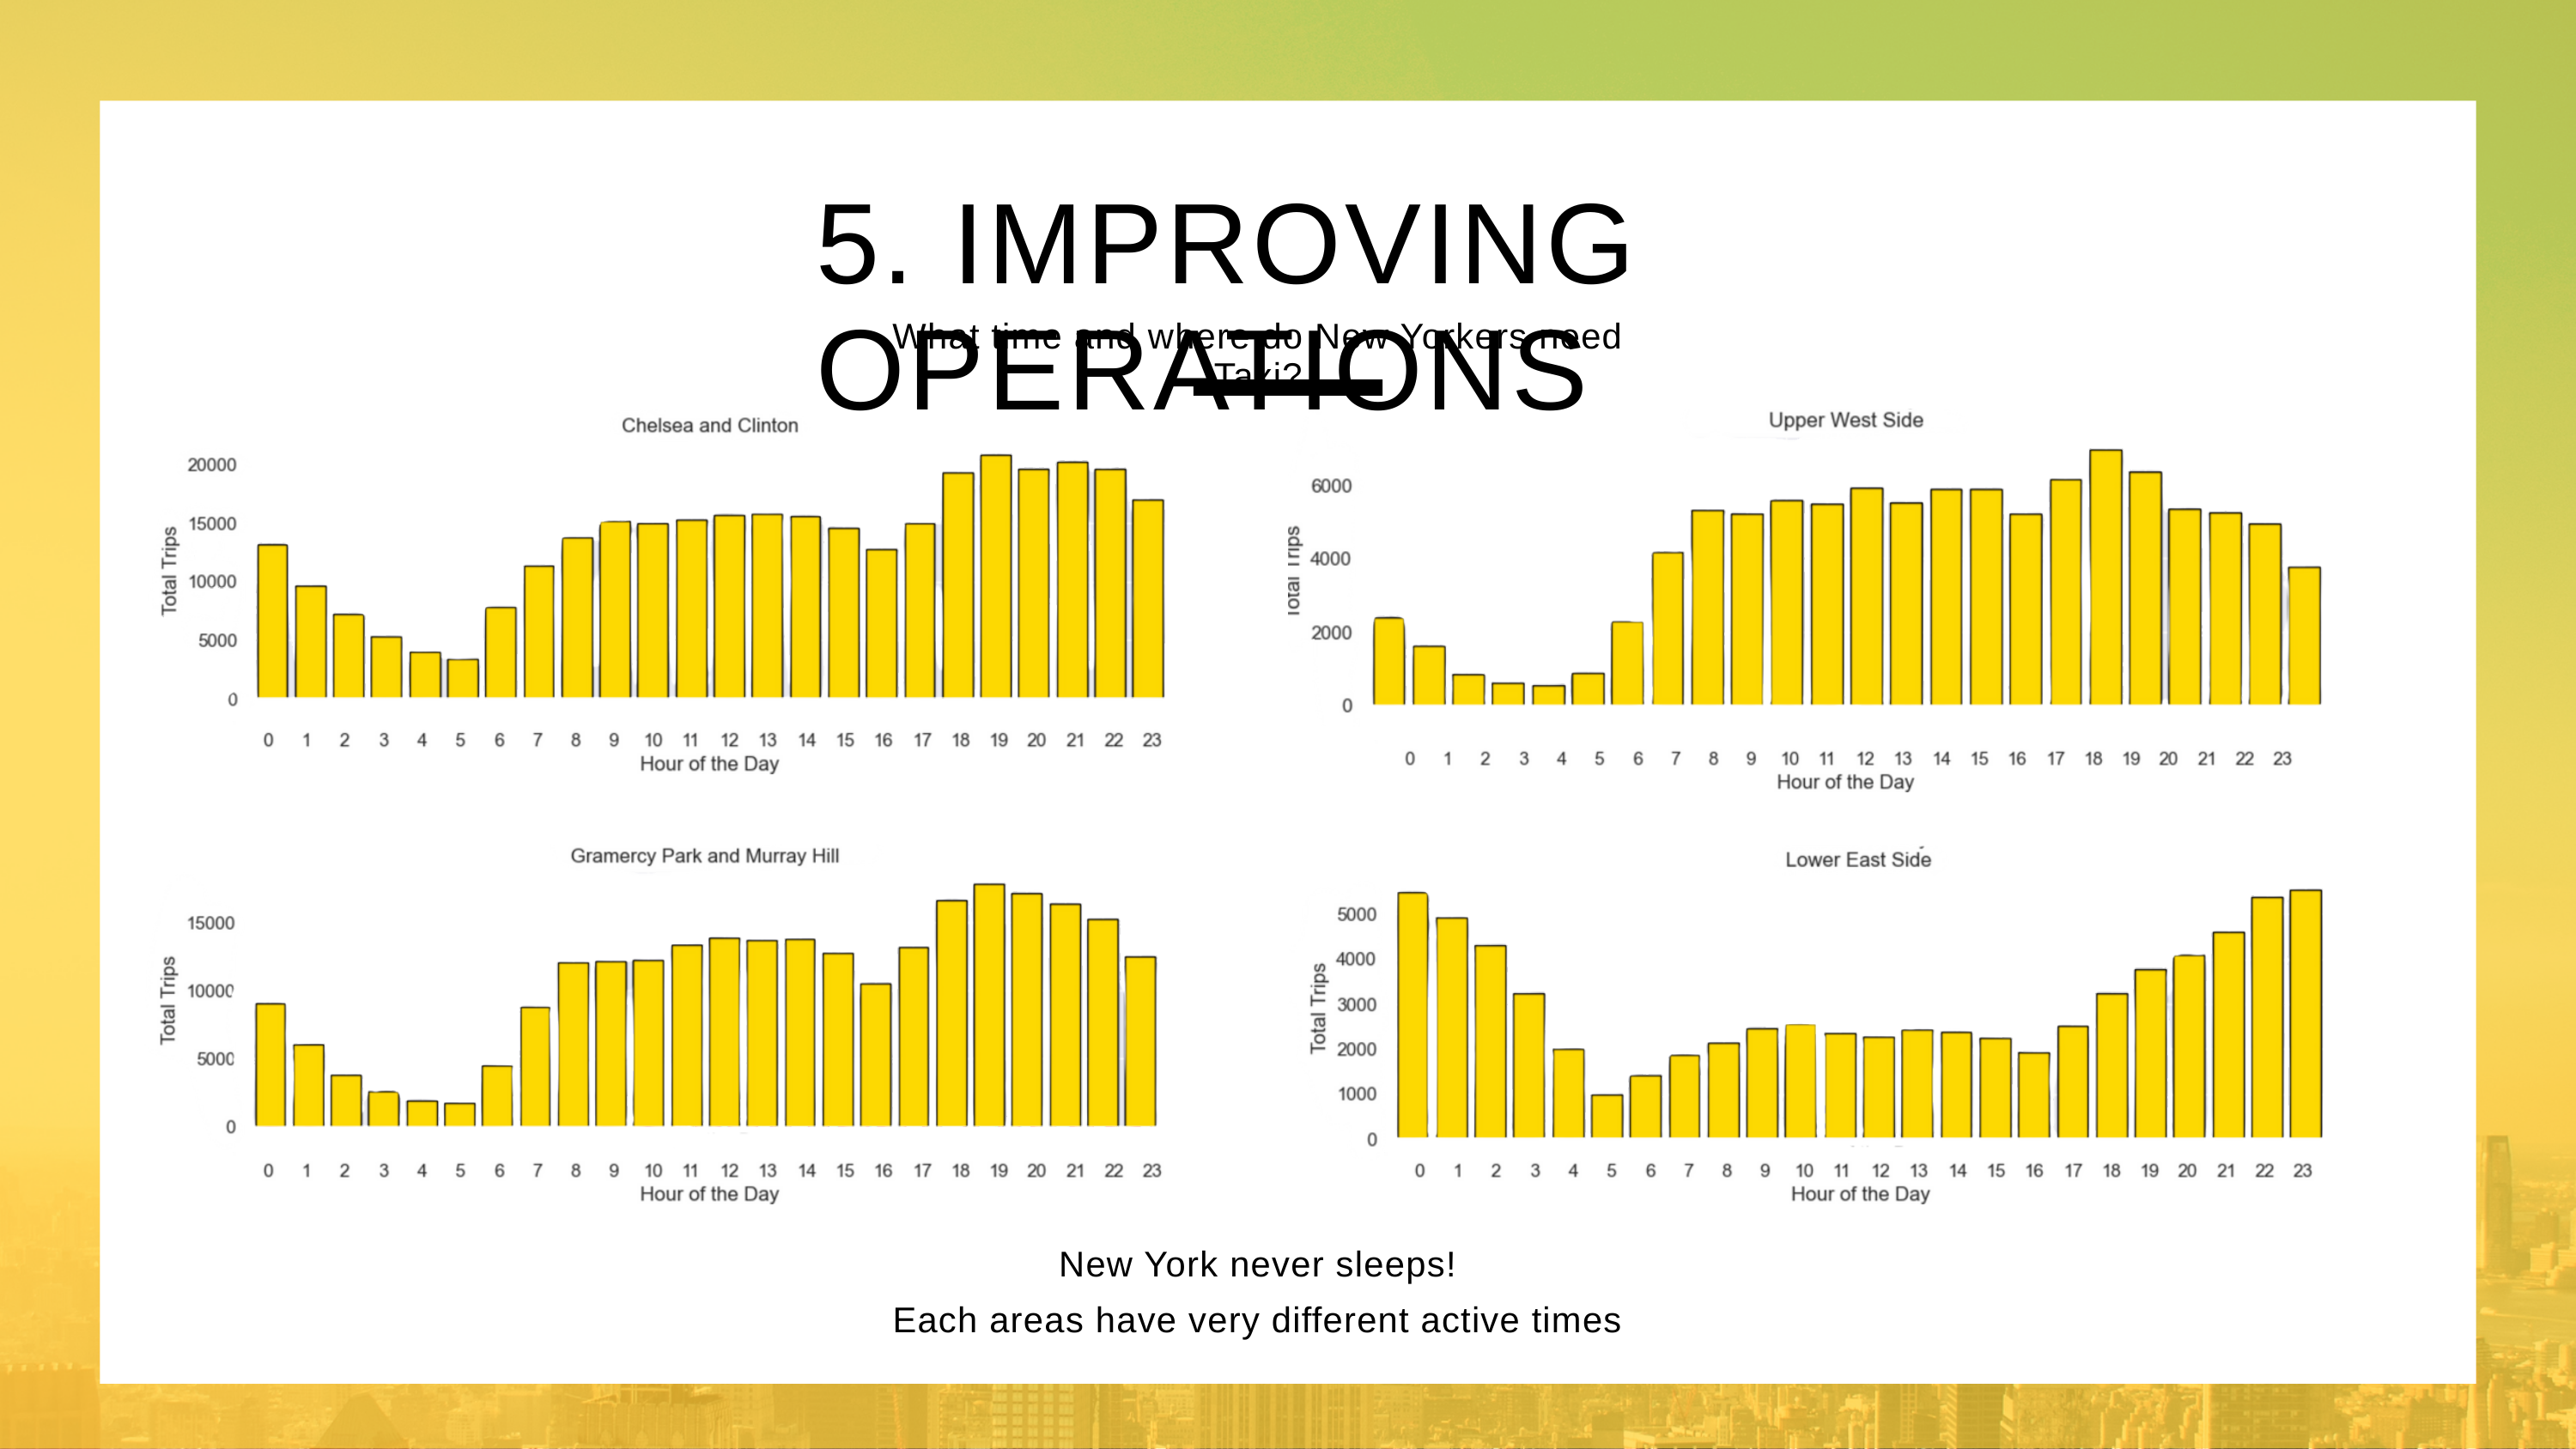

5. IMPROVING OPERATIONS
What time and where do New Yorkers need Taxi?

New York never sleeps!
Each areas have very different active times